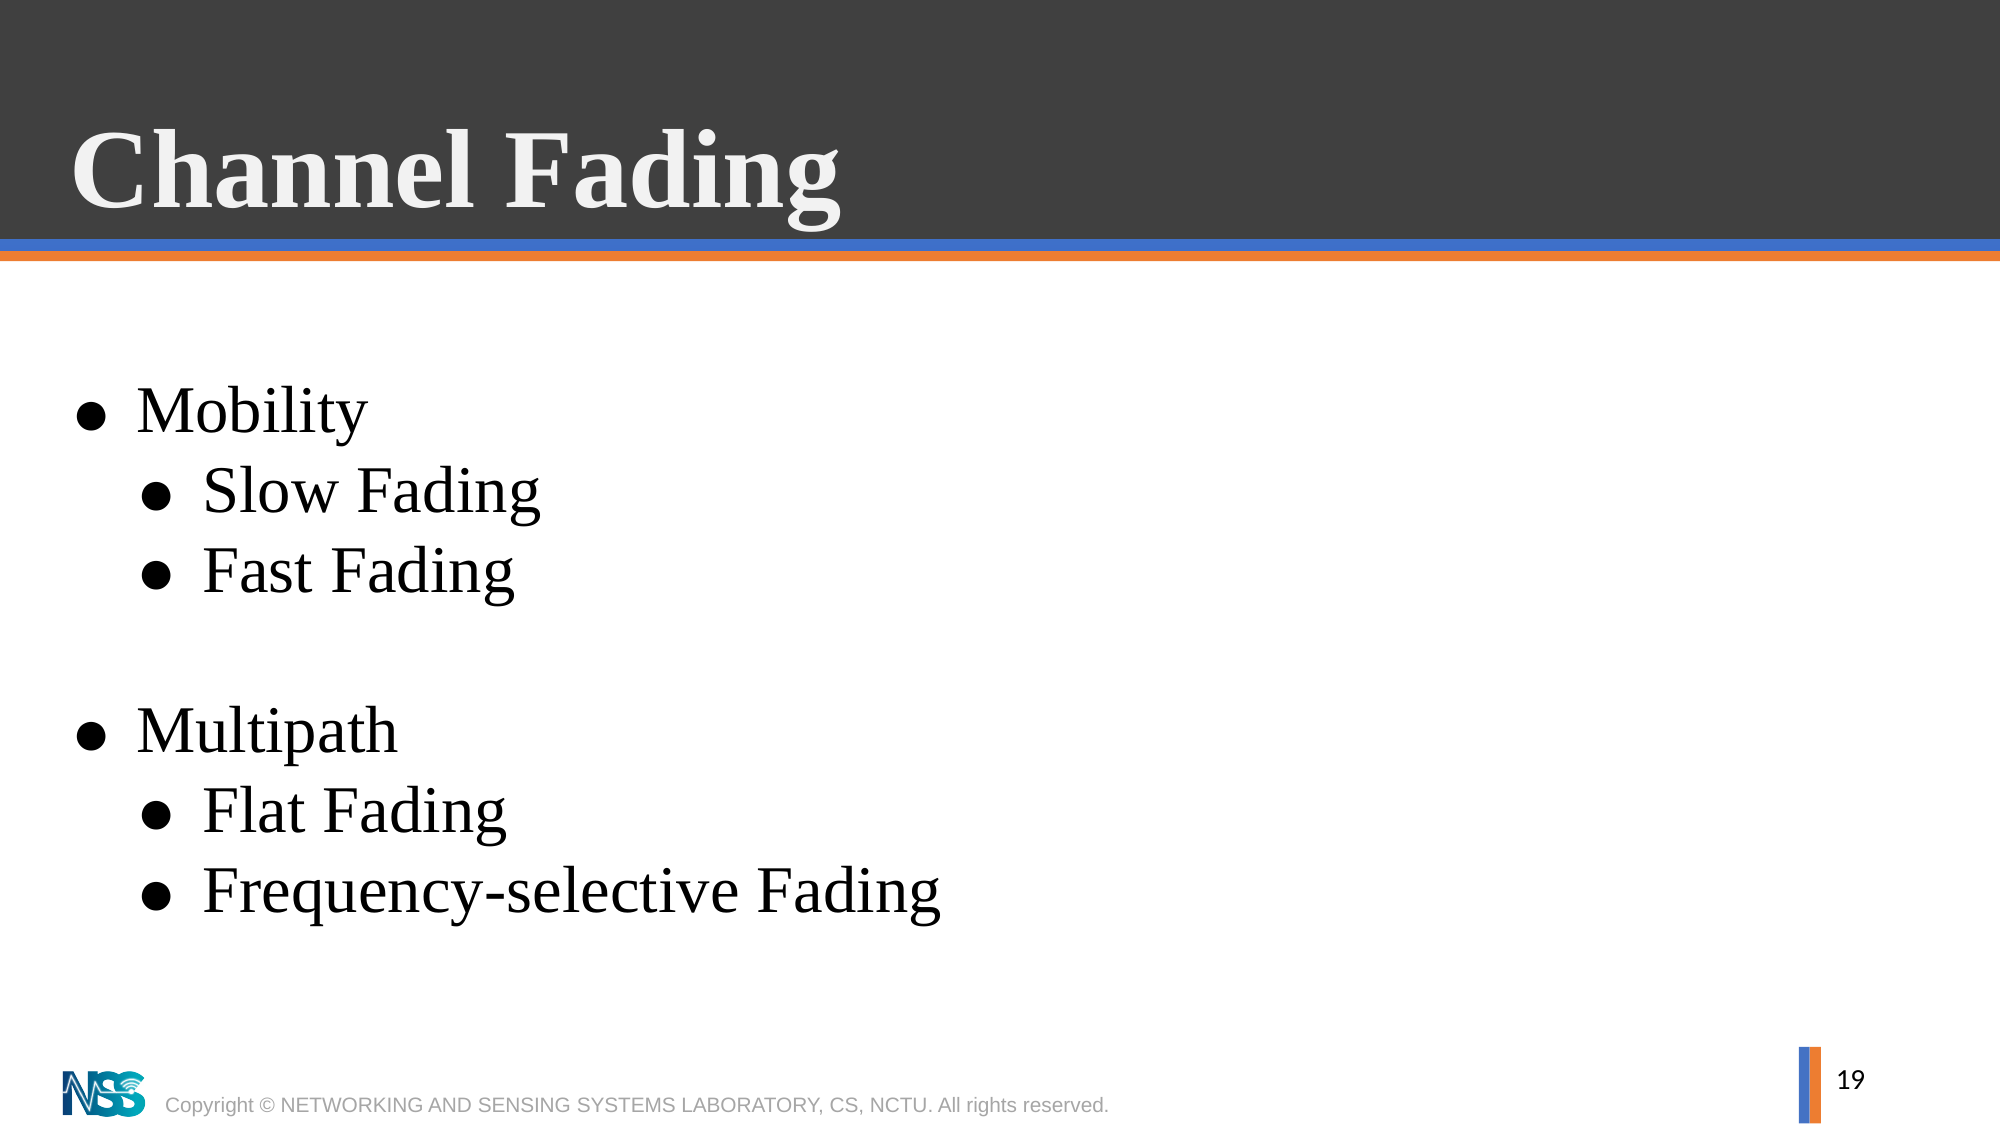

# Channel Fading
Mobility
Slow Fading
Fast Fading
Multipath
Flat Fading
Frequency-selective Fading
19